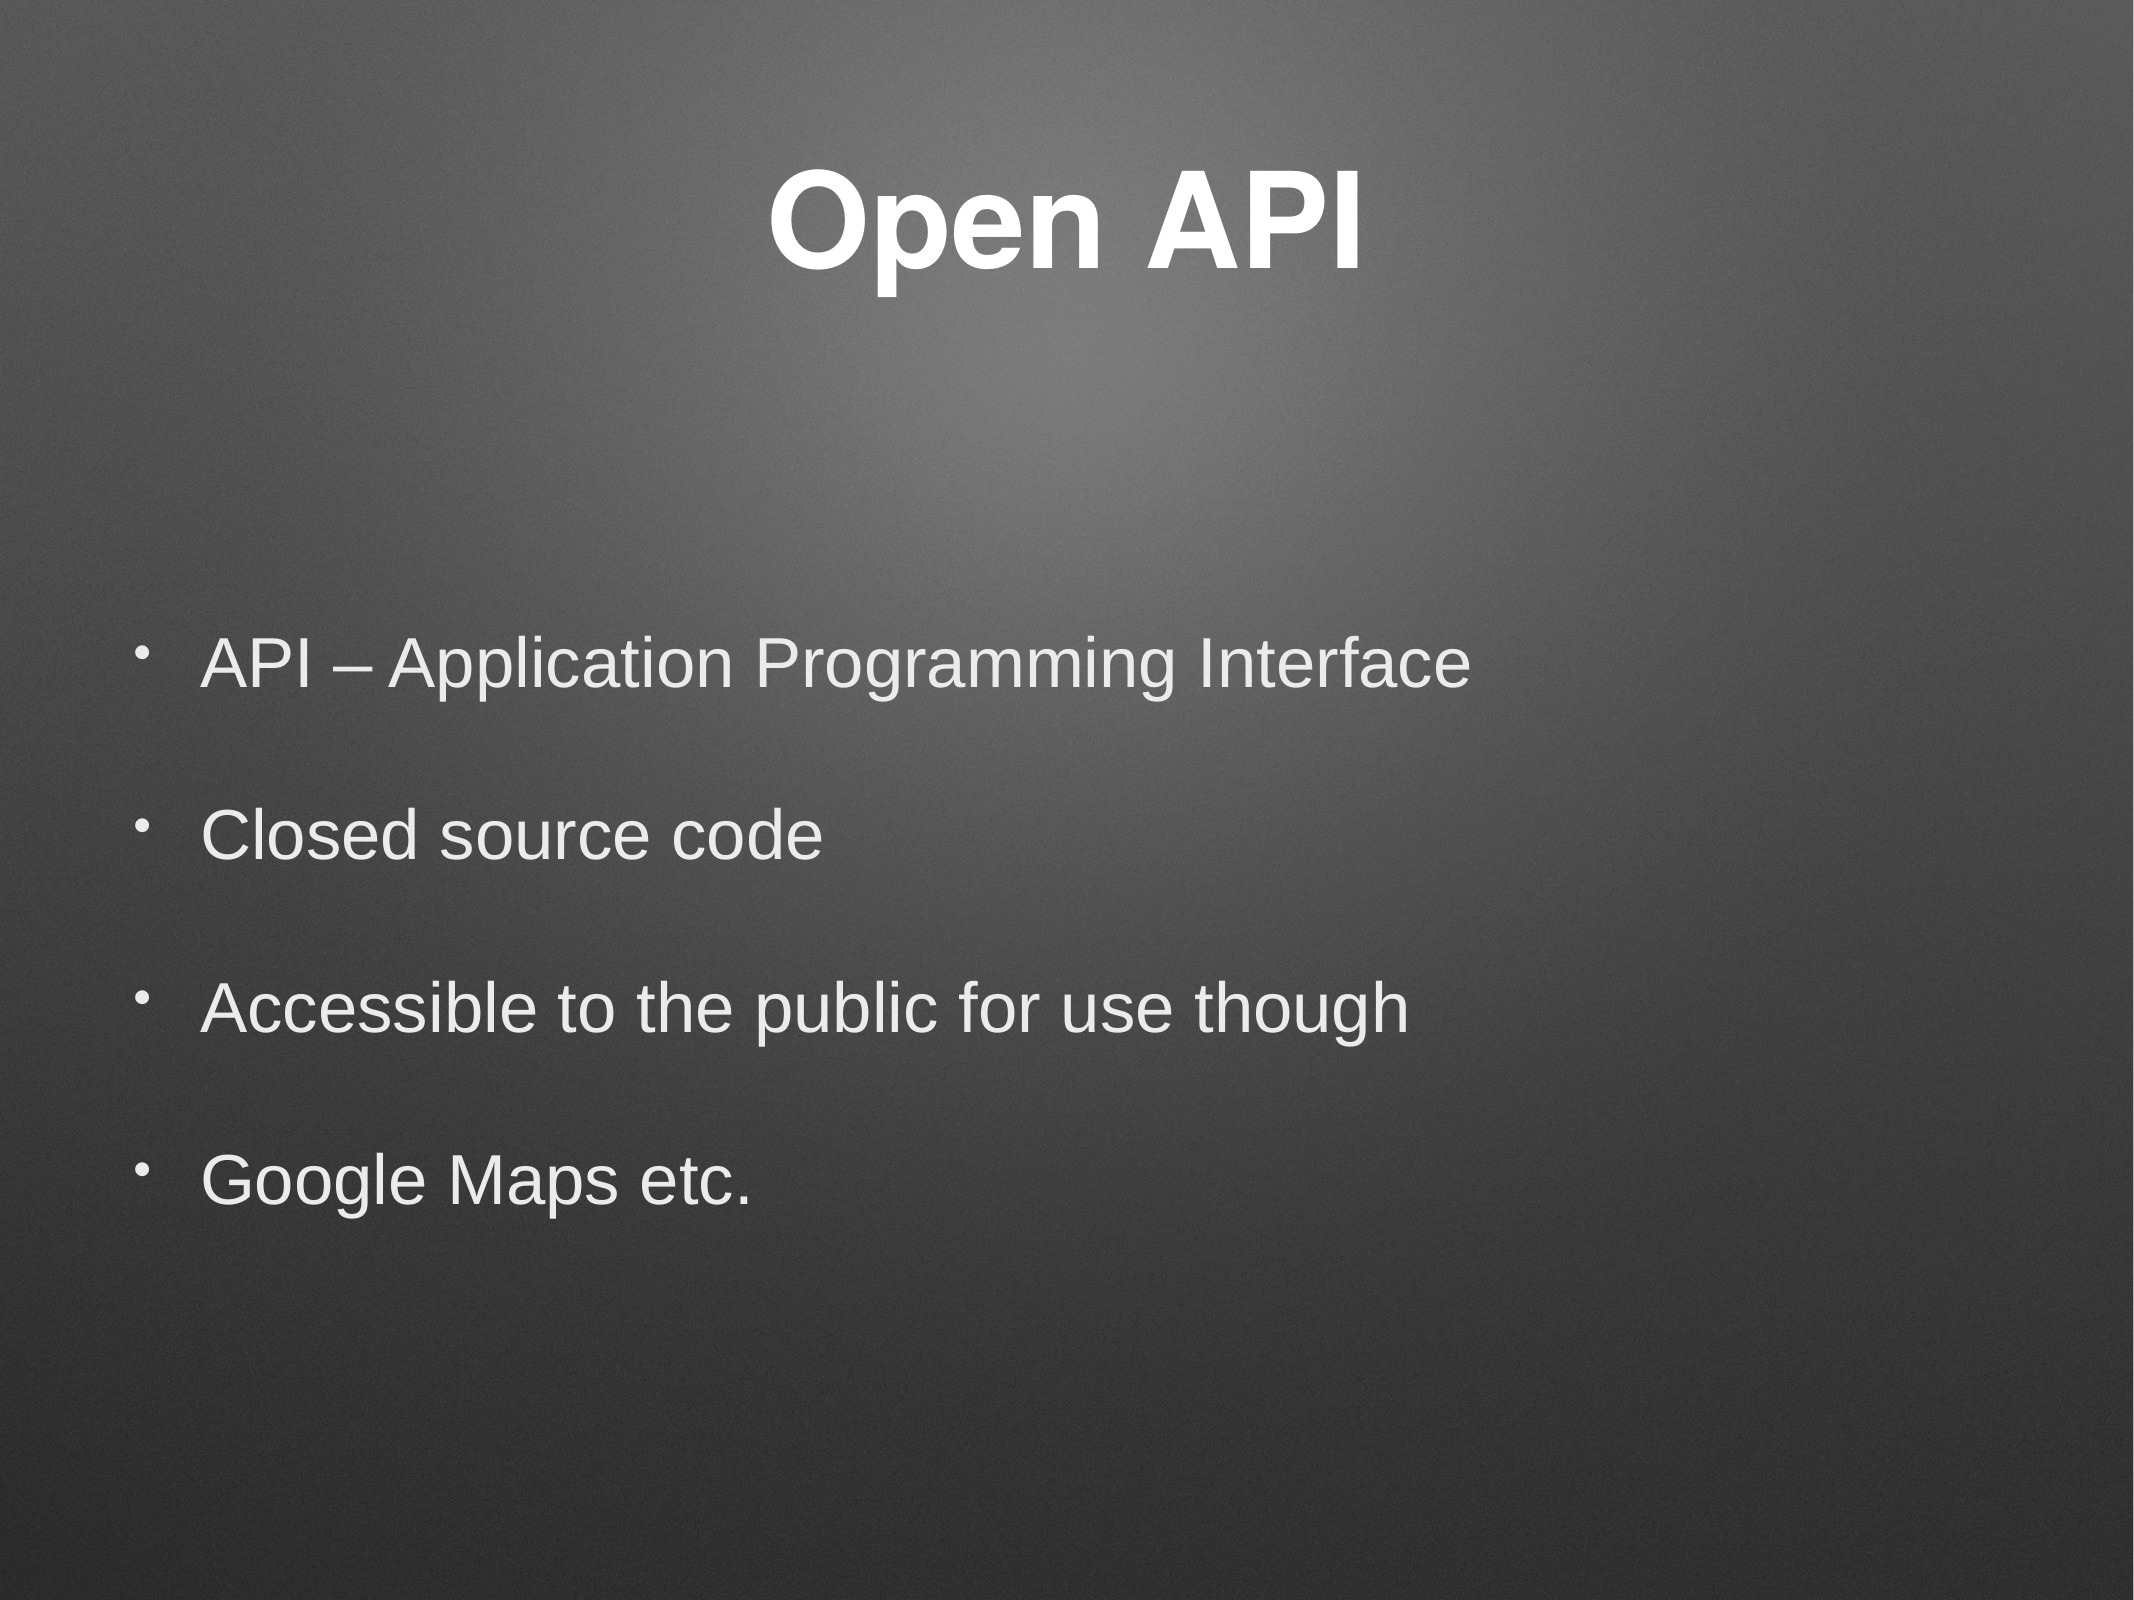

# Open API
API – Application Programming Interface
Closed source code
Accessible to the public for use though
Google Maps etc.